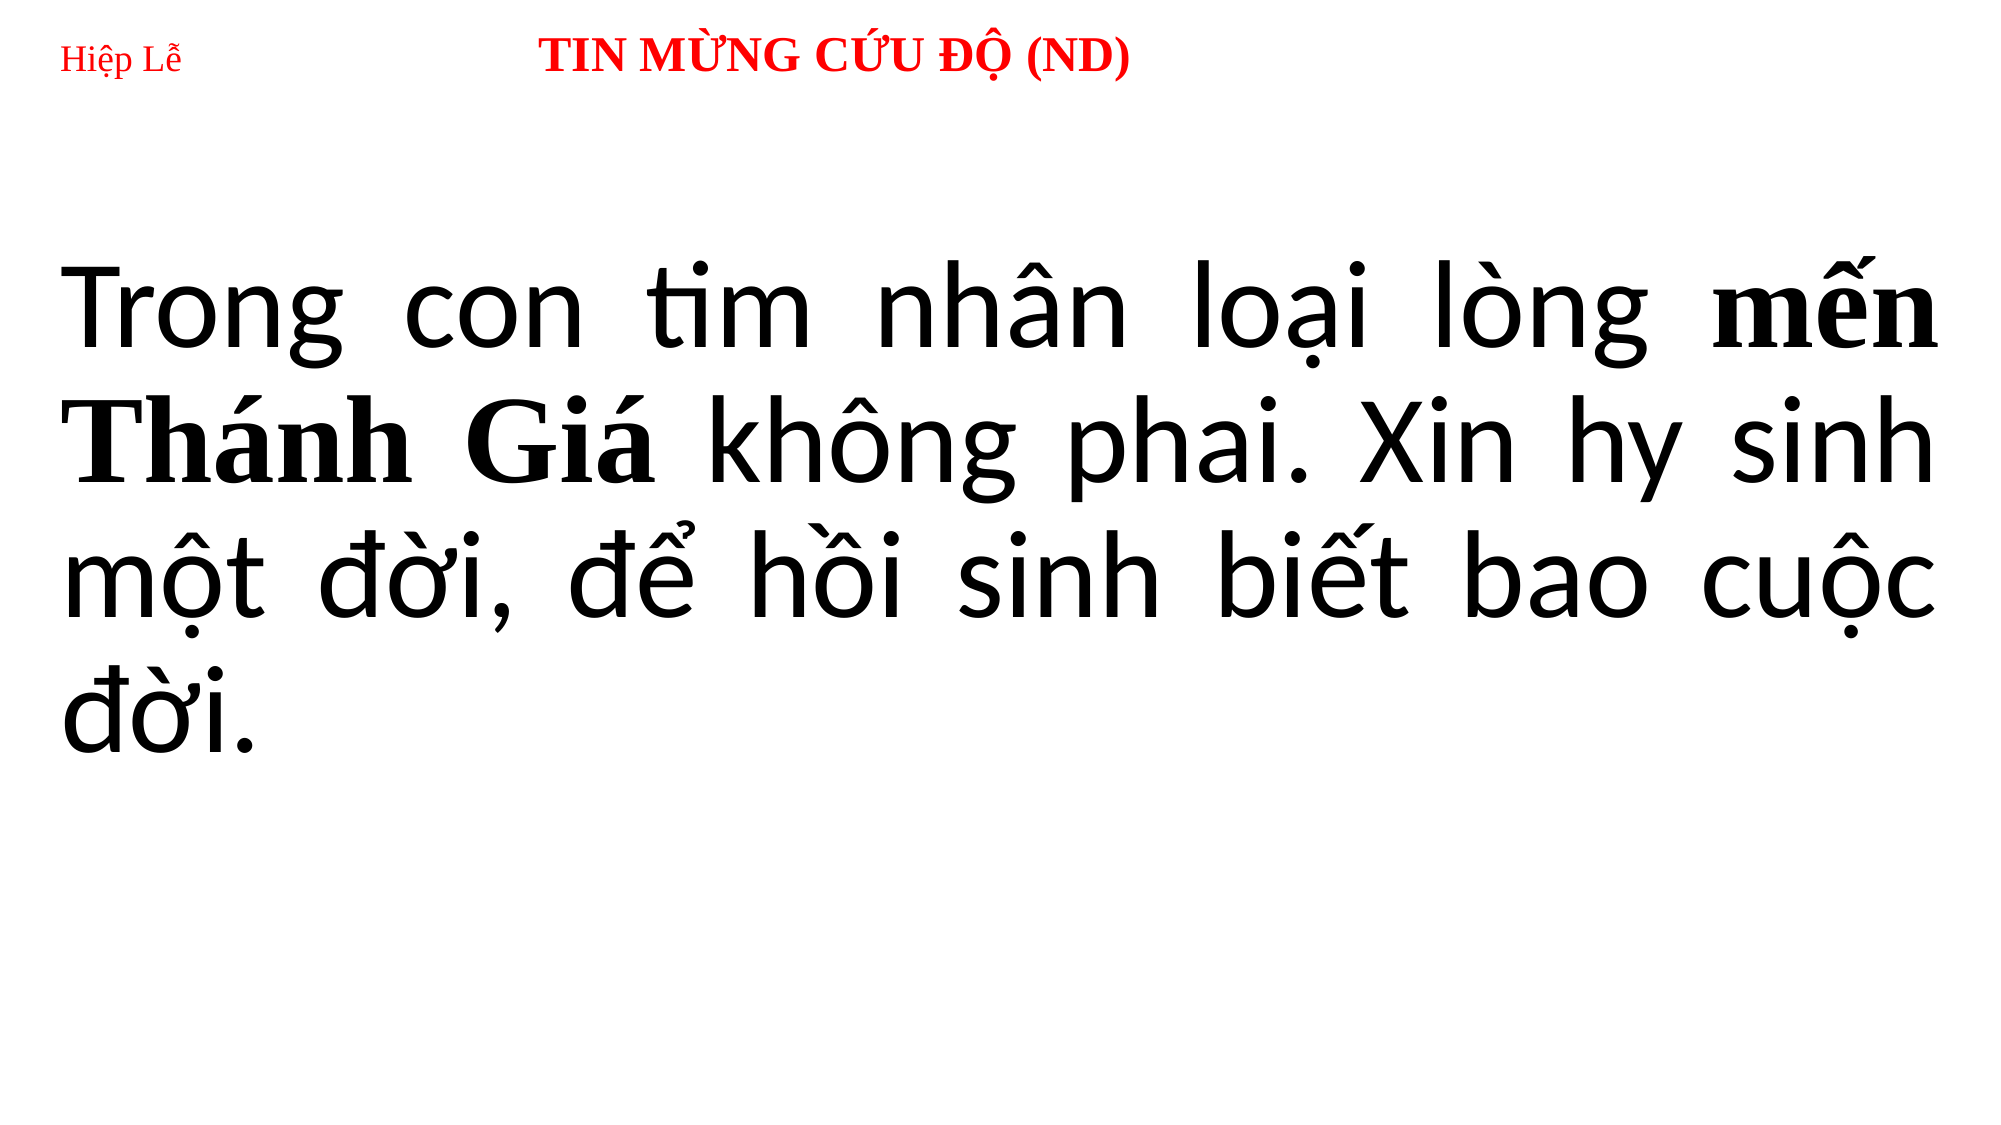

# Hiệp Lễ                                	   TIN MỪNG CỨU ĐỘ (ND)
Trong con tim nhân loại lòng mến Thánh Giá không phai. Xin hy sinh một đời, để hồi sinh biết bao cuộc đời.